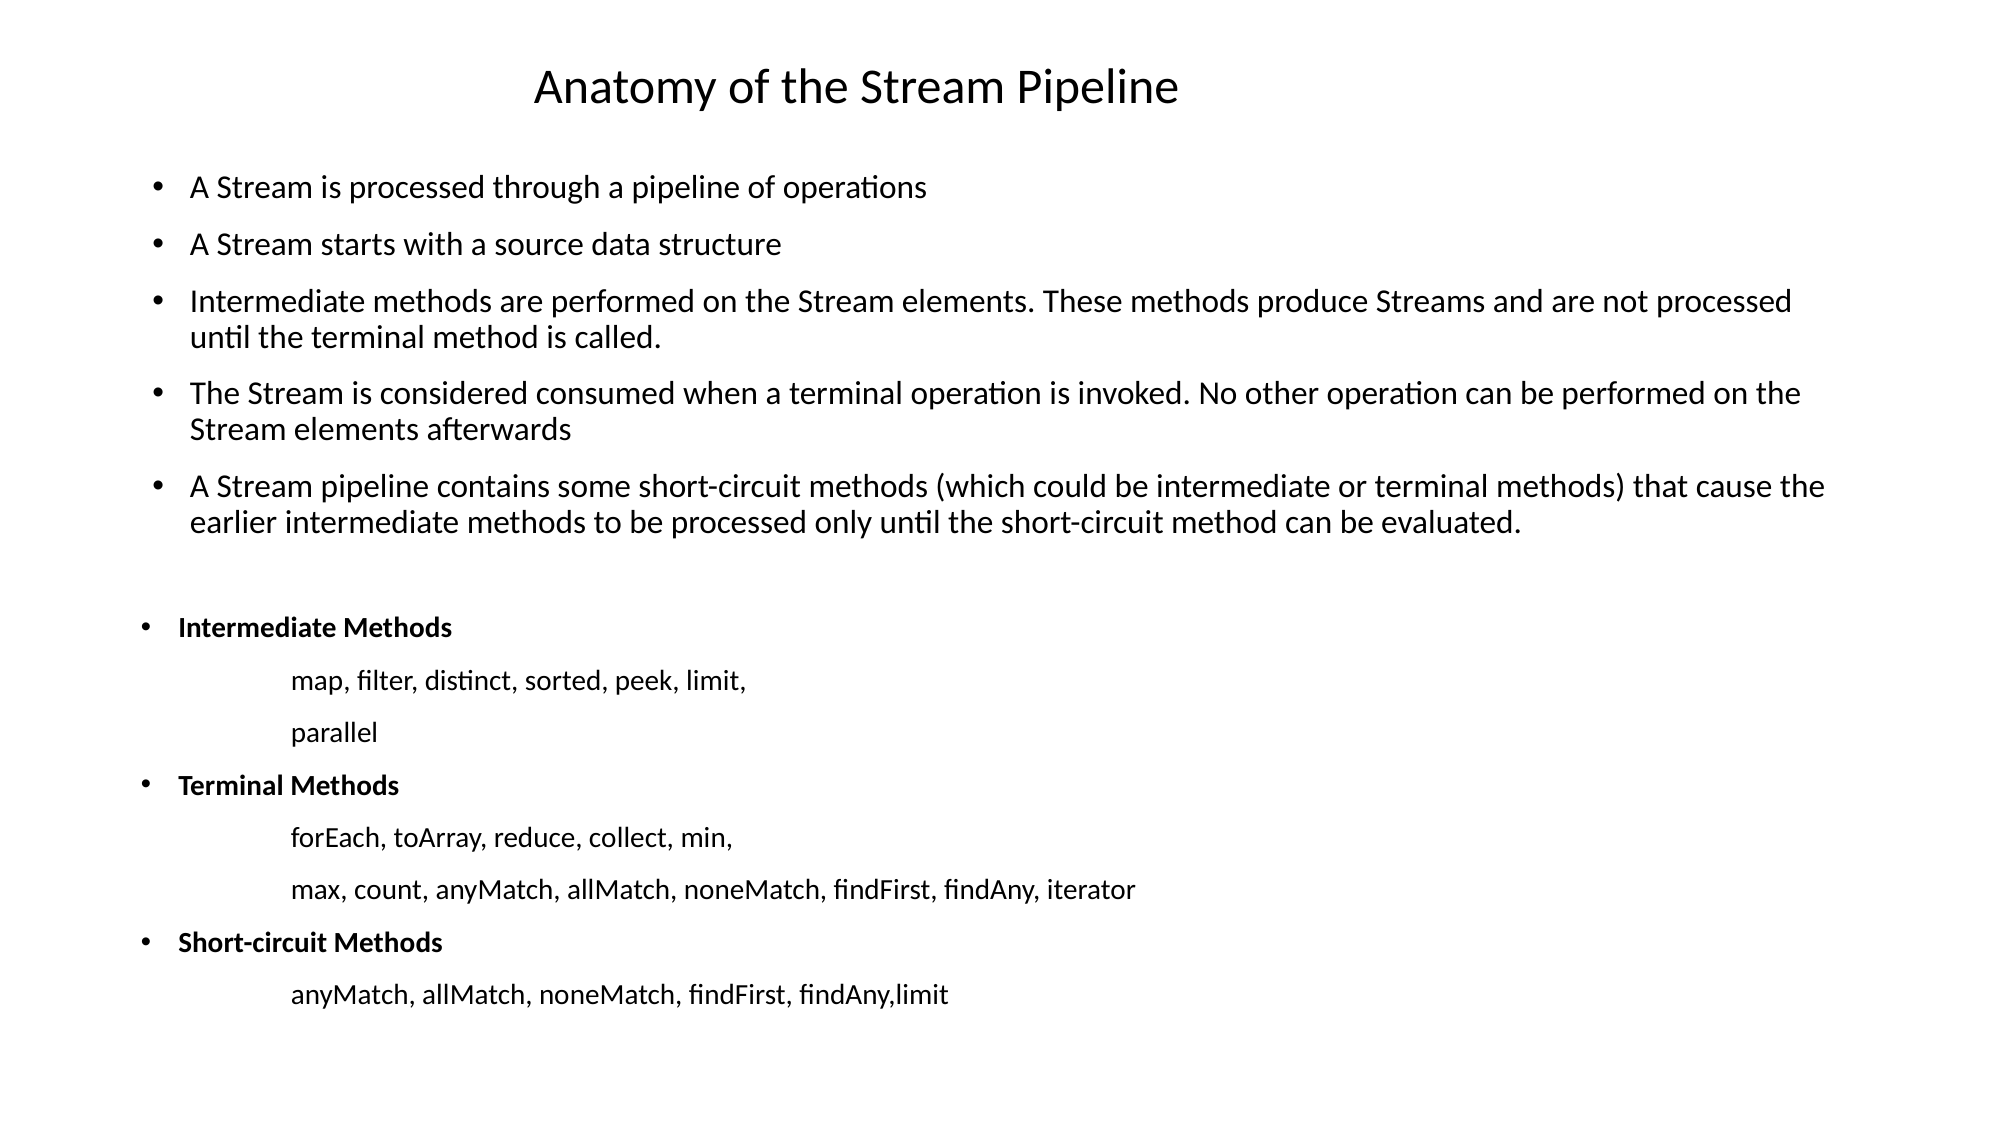

# Anatomy of the Stream Pipeline
A Stream is processed through a pipeline of operations
A Stream starts with a source data structure
Intermediate methods are performed on the Stream elements. These methods produce Streams and are not processed until the terminal method is called.
The Stream is considered consumed when a terminal operation is invoked. No other operation can be performed on the Stream elements afterwards
A Stream pipeline contains some short-circuit methods (which could be intermediate or terminal methods) that cause the earlier intermediate methods to be processed only until the short-circuit method can be evaluated.

Intermediate Methods
	map, filter, distinct, sorted, peek, limit,
	parallel
Terminal Methods
	forEach, toArray, reduce, collect, min,
	max, count, anyMatch, allMatch, noneMatch, findFirst, findAny, iterator
Short-circuit Methods
	anyMatch, allMatch, noneMatch, findFirst, findAny,limit